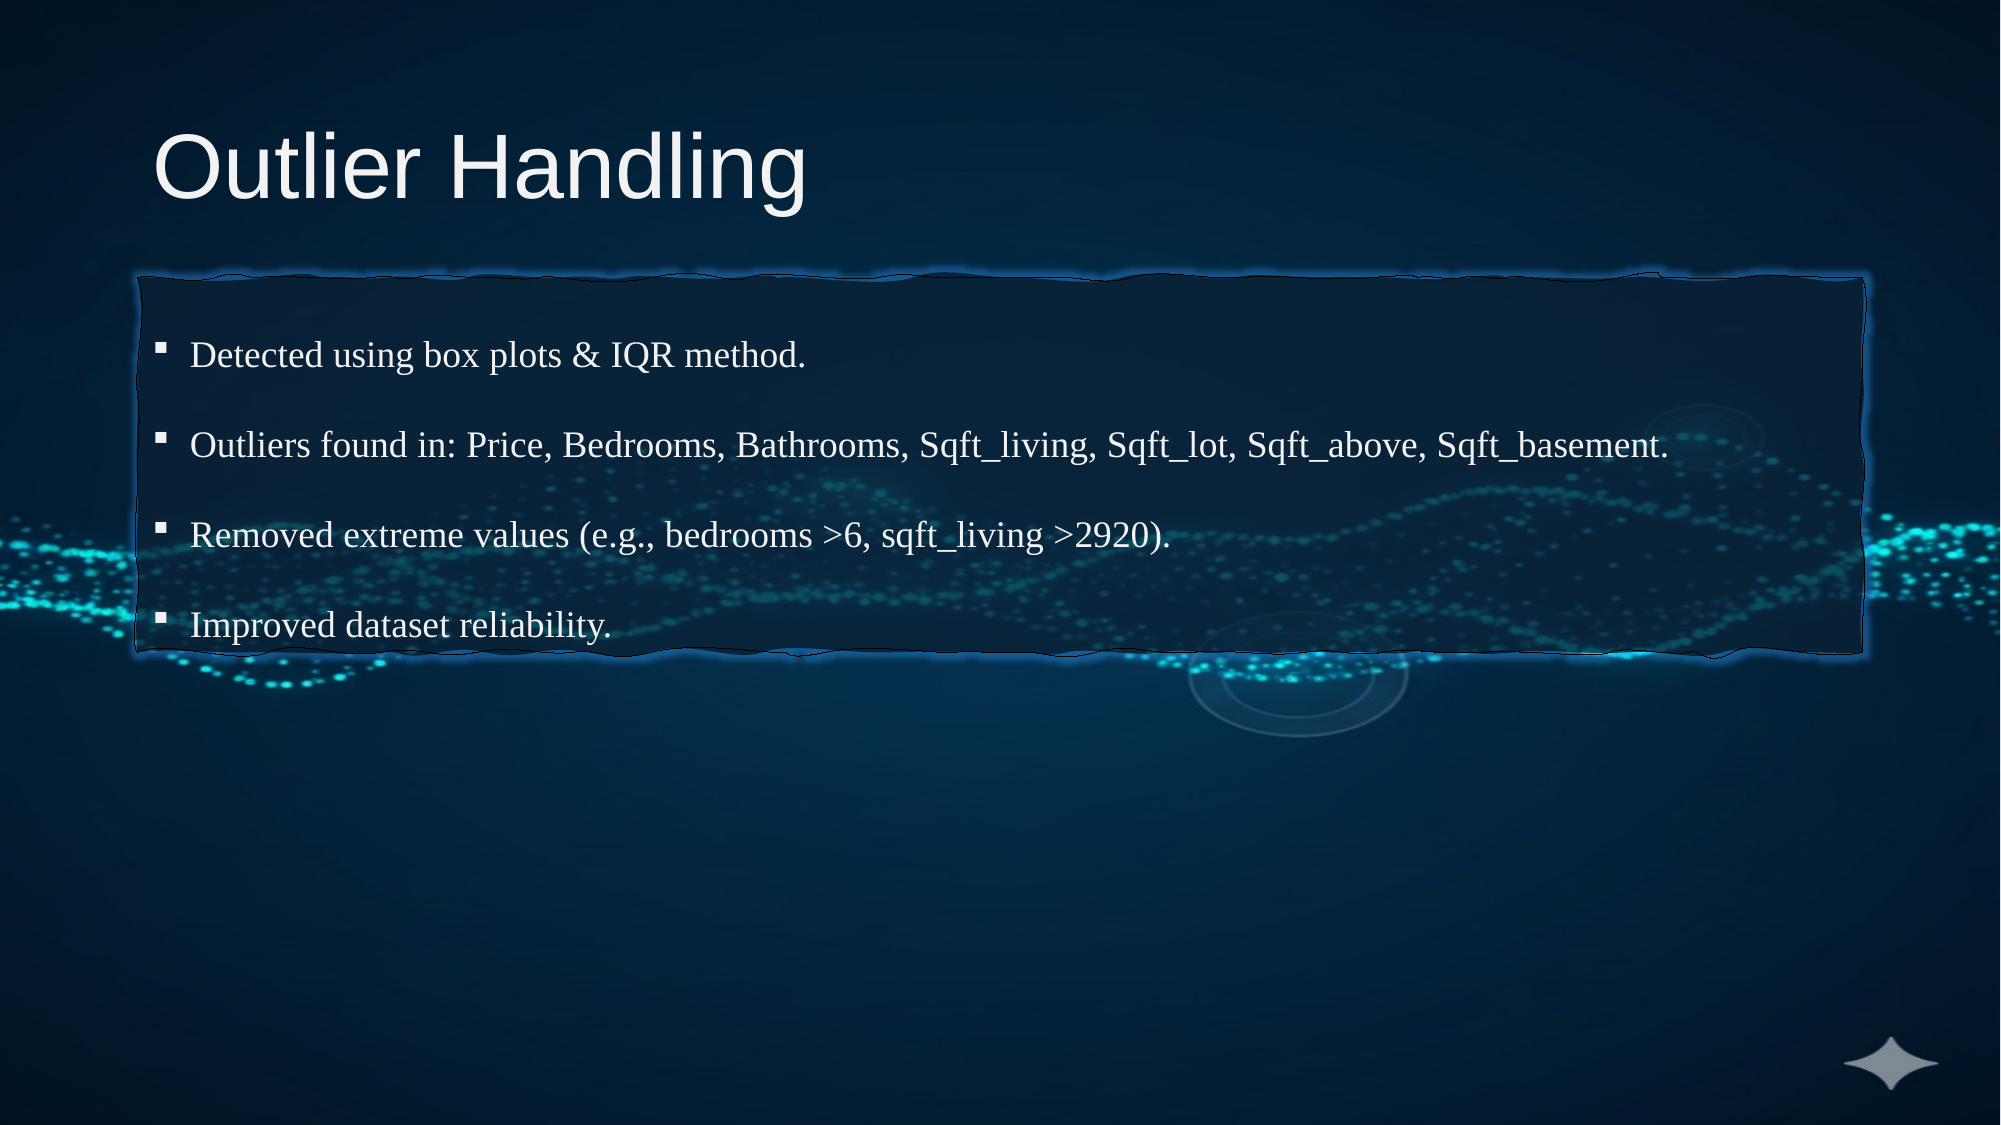

# Outlier Handling
Detected using box plots & IQR method.
Outliers found in: Price, Bedrooms, Bathrooms, Sqft_living, Sqft_lot, Sqft_above, Sqft_basement.
Removed extreme values (e.g., bedrooms >6, sqft_living >2920).
Improved dataset reliability.